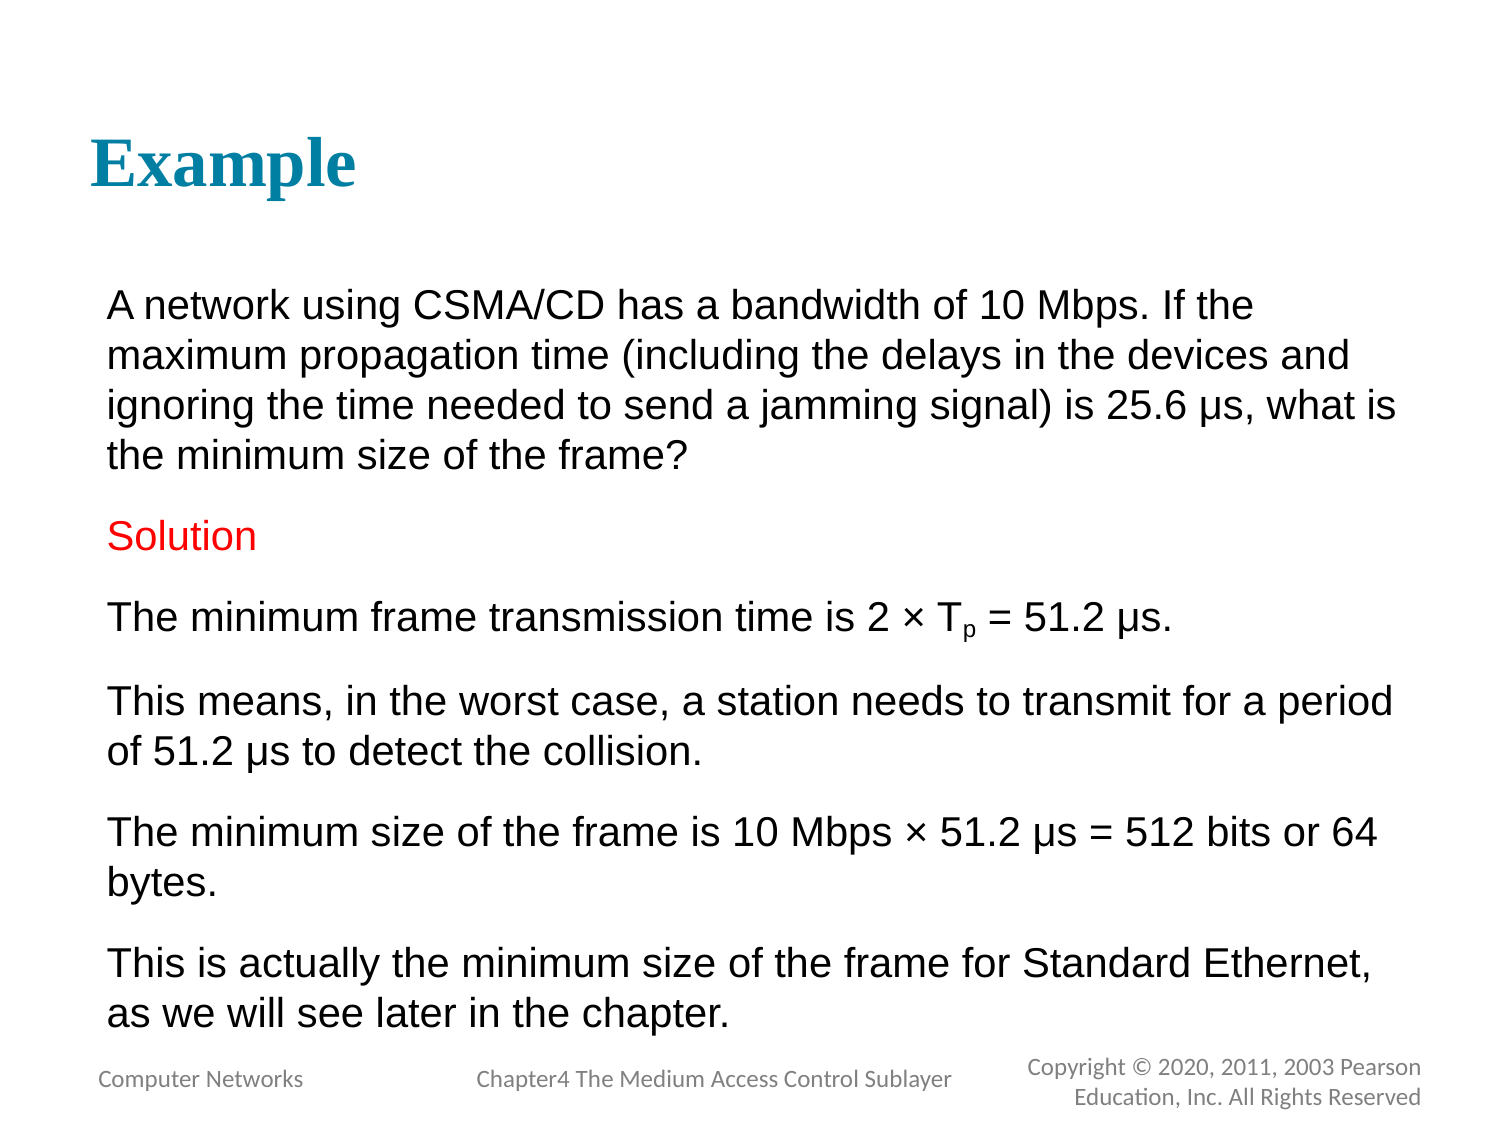

# Example
A network using CSMA/CD has a bandwidth of 10 Mbps. If the maximum propagation time (including the delays in the devices and ignoring the time needed to send a jamming signal) is 25.6 μs, what is the minimum size of the frame?
Solution
The minimum frame transmission time is 2 × Tp = 51.2 μs.
This means, in the worst case, a station needs to transmit for a period of 51.2 μs to detect the collision.
The minimum size of the frame is 10 Mbps × 51.2 μs = 512 bits or 64 bytes.
This is actually the minimum size of the frame for Standard Ethernet, as we will see later in the chapter.